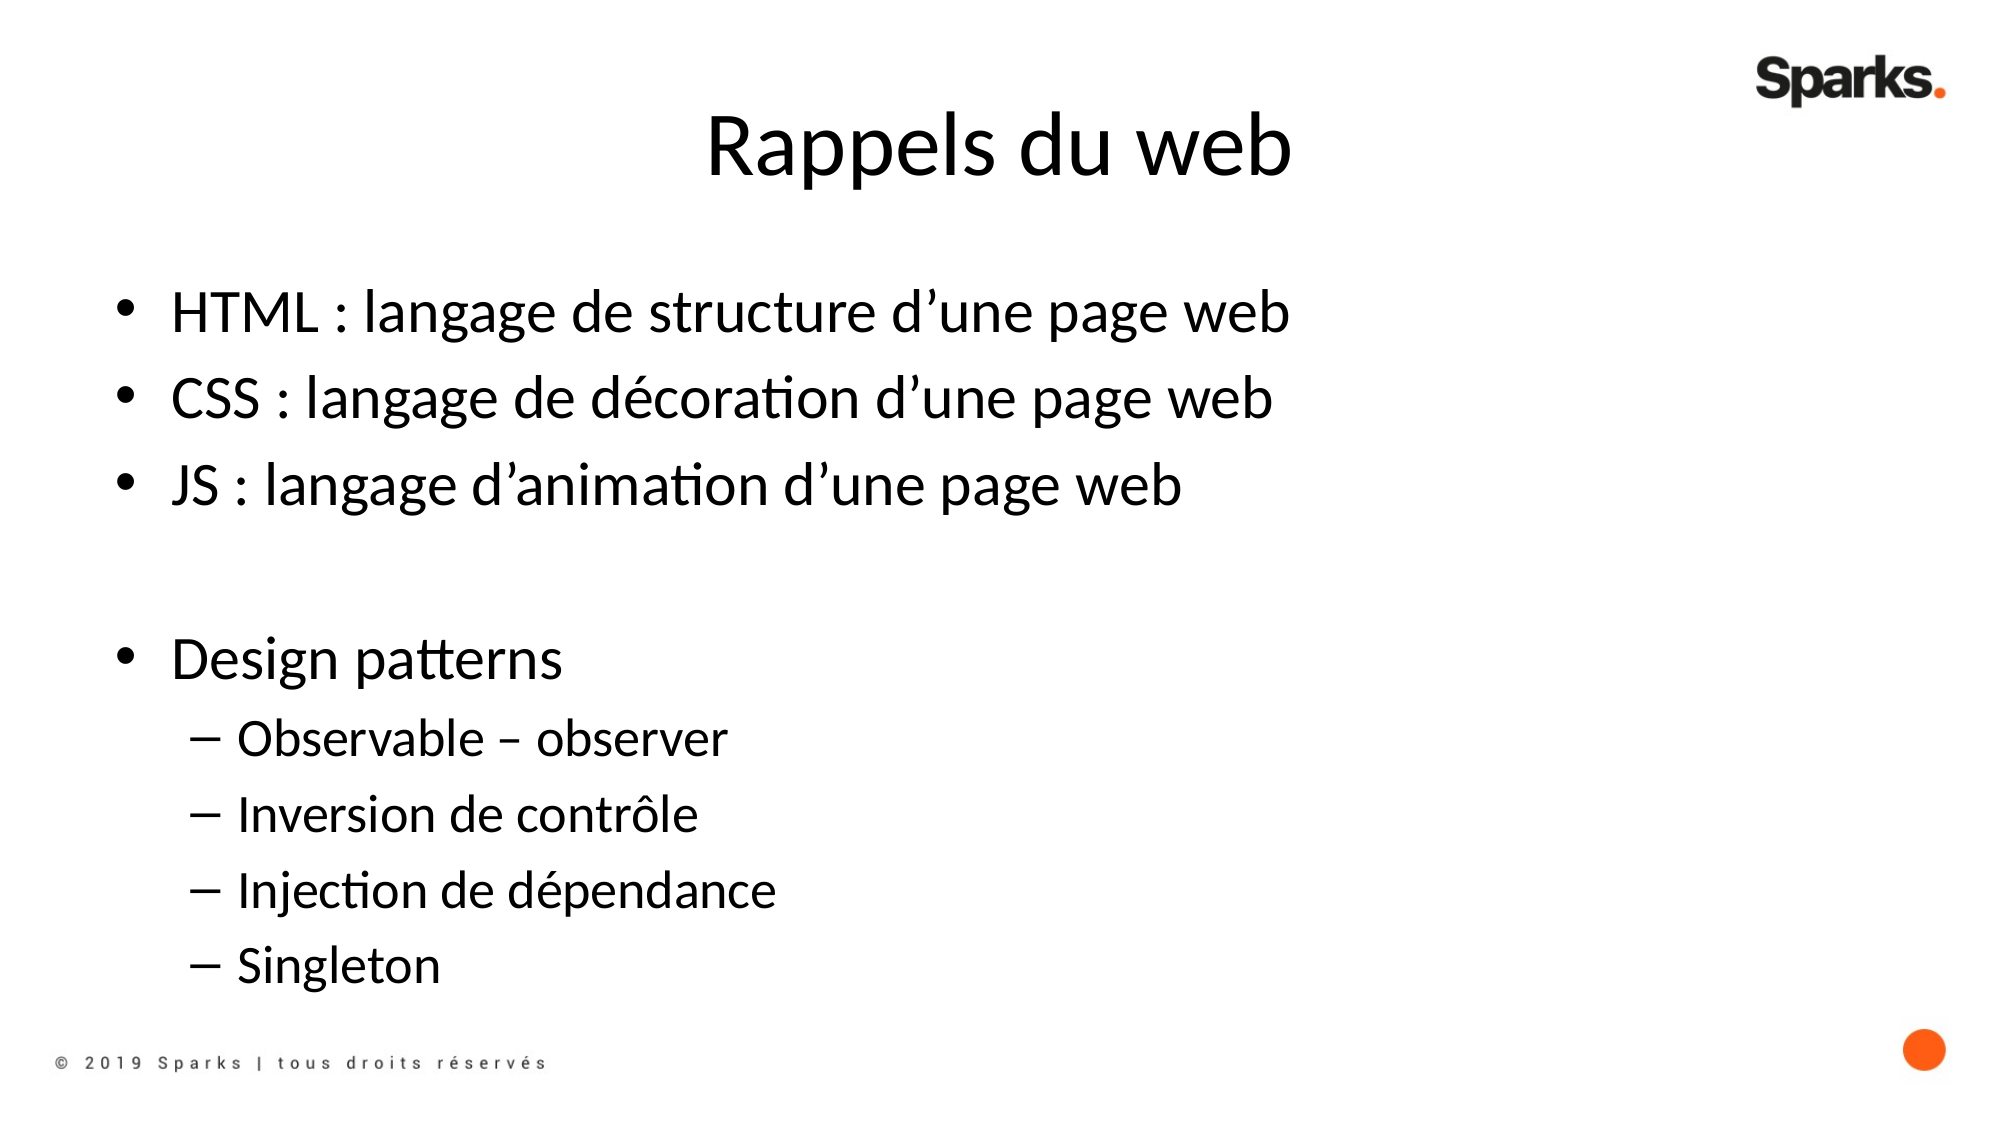

# Rappels du web
HTML : langage de structure d’une page web
CSS : langage de décoration d’une page web
JS : langage d’animation d’une page web

Design patterns
Observable – observer
Inversion de contrôle
Injection de dépendance
Singleton